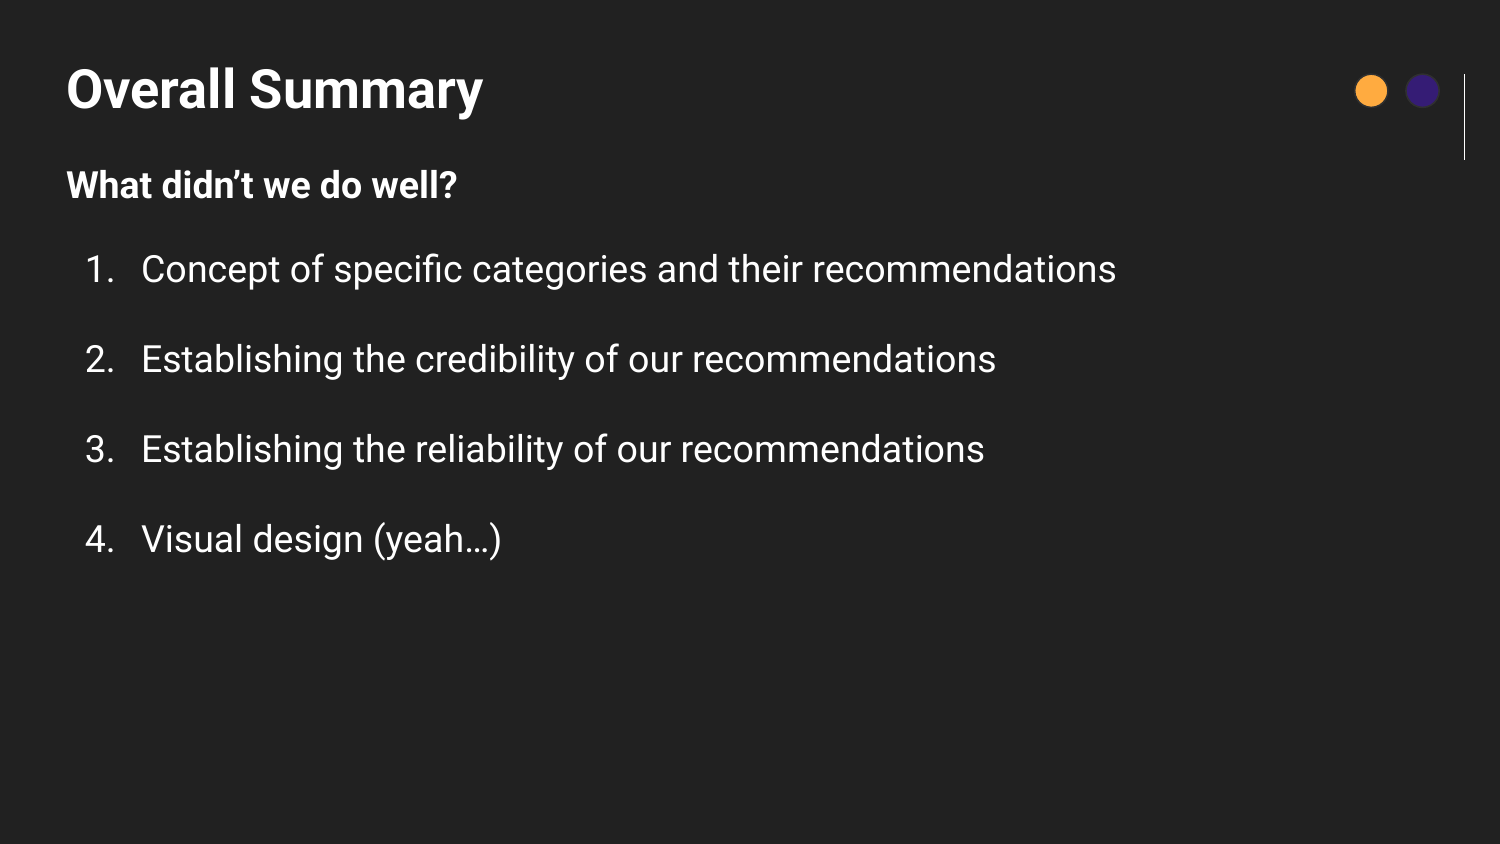

# Overall Summary

What didn’t we do well?
Concept of specific categories and their recommendations

Establishing the credibility of our recommendations

Establishing the reliability of our recommendations

Visual design (yeah…)